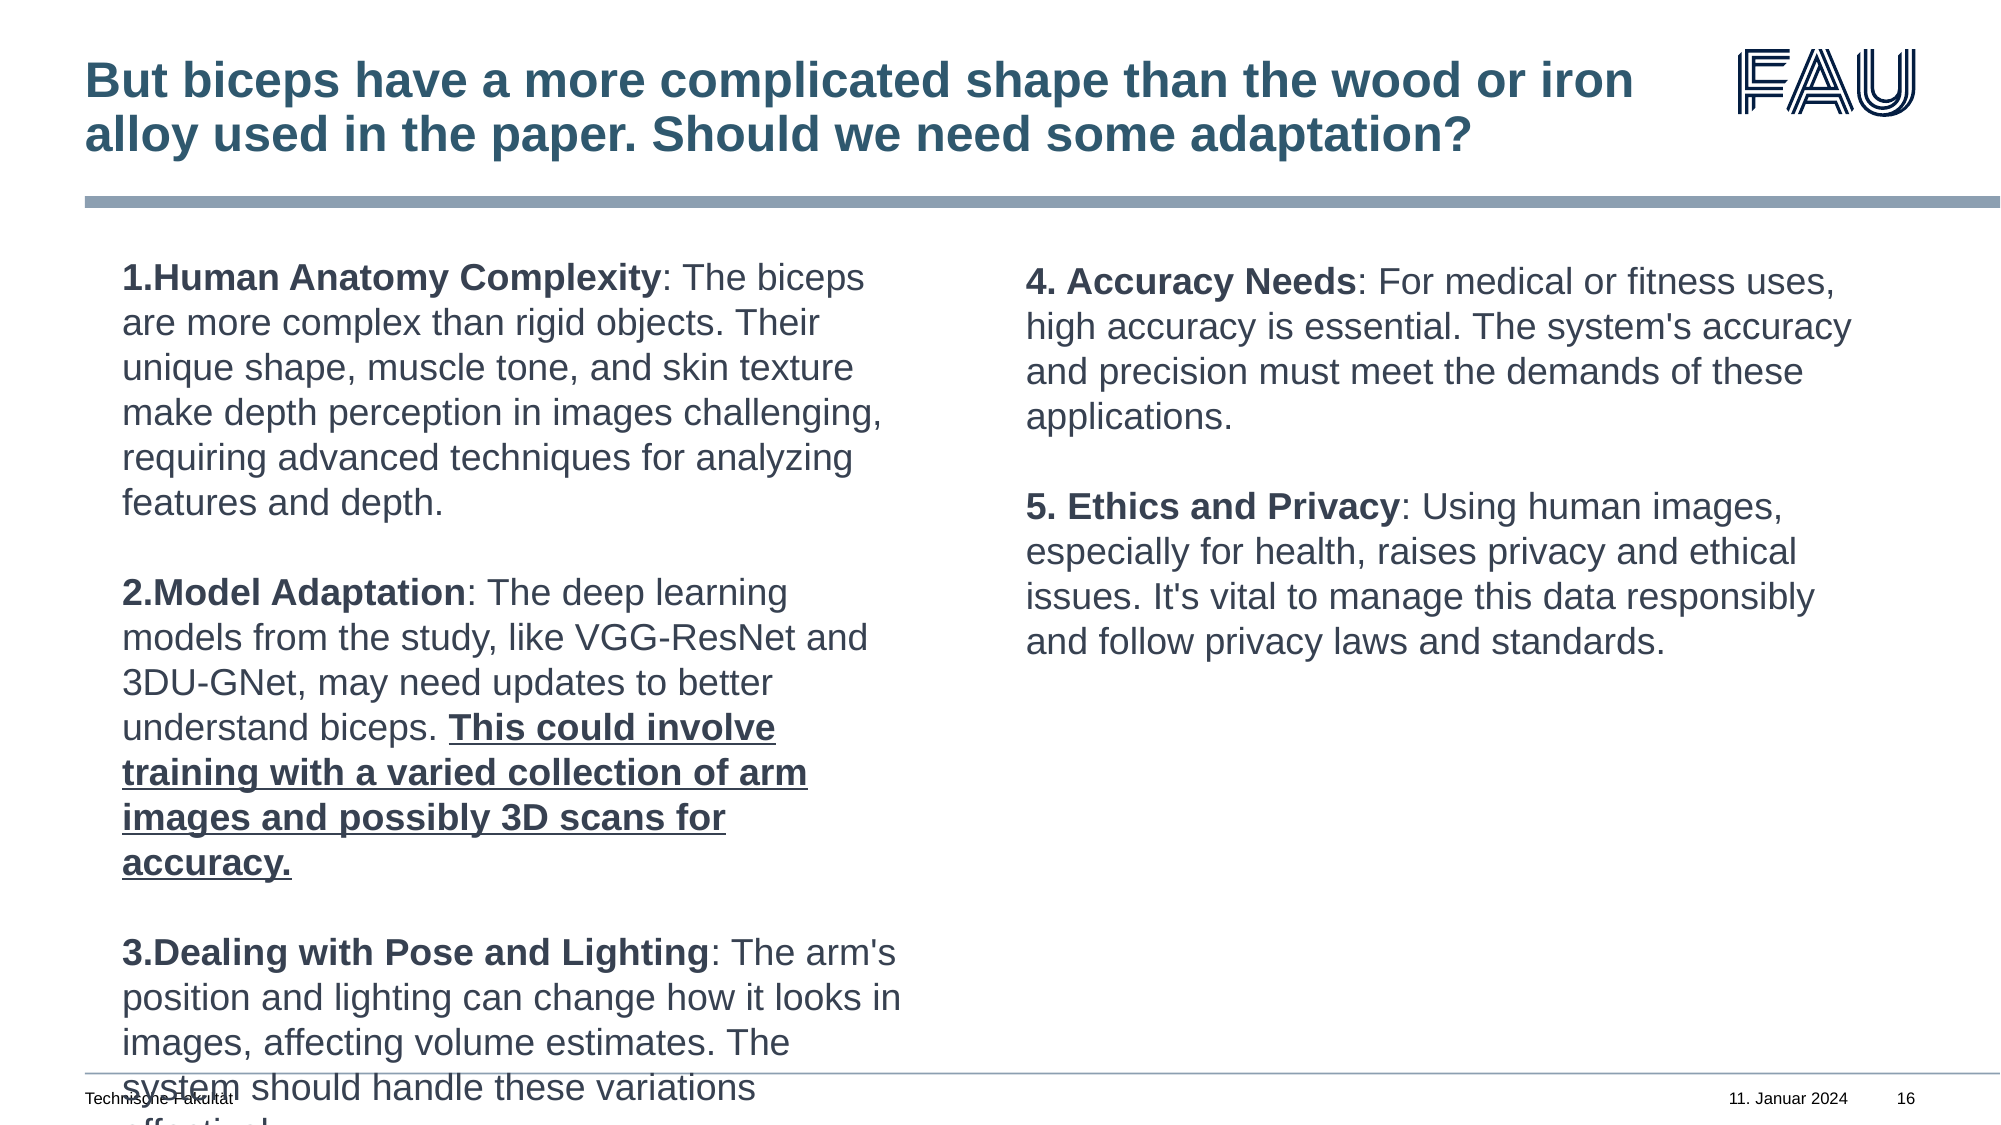

# But biceps have a more complicated shape than the wood or iron alloy used in the paper. Should we need some adaptation?
Human Anatomy Complexity: The biceps are more complex than rigid objects. Their unique shape, muscle tone, and skin texture make depth perception in images challenging, requiring advanced techniques for analyzing features and depth.

Model Adaptation: The deep learning models from the study, like VGG-ResNet and 3DU-GNet, may need updates to better understand biceps. This could involve training with a varied collection of arm images and possibly 3D scans for accuracy.

Dealing with Pose and Lighting: The arm's position and lighting can change how it looks in images, affecting volume estimates. The system should handle these variations effectively.
4. Accuracy Needs: For medical or fitness uses, high accuracy is essential. The system's accuracy and precision must meet the demands of these applications.

5. Ethics and Privacy: Using human images, especially for health, raises privacy and ethical issues. It's vital to manage this data responsibly and follow privacy laws and standards.

Technische Fakultät
11. Januar 2024
16